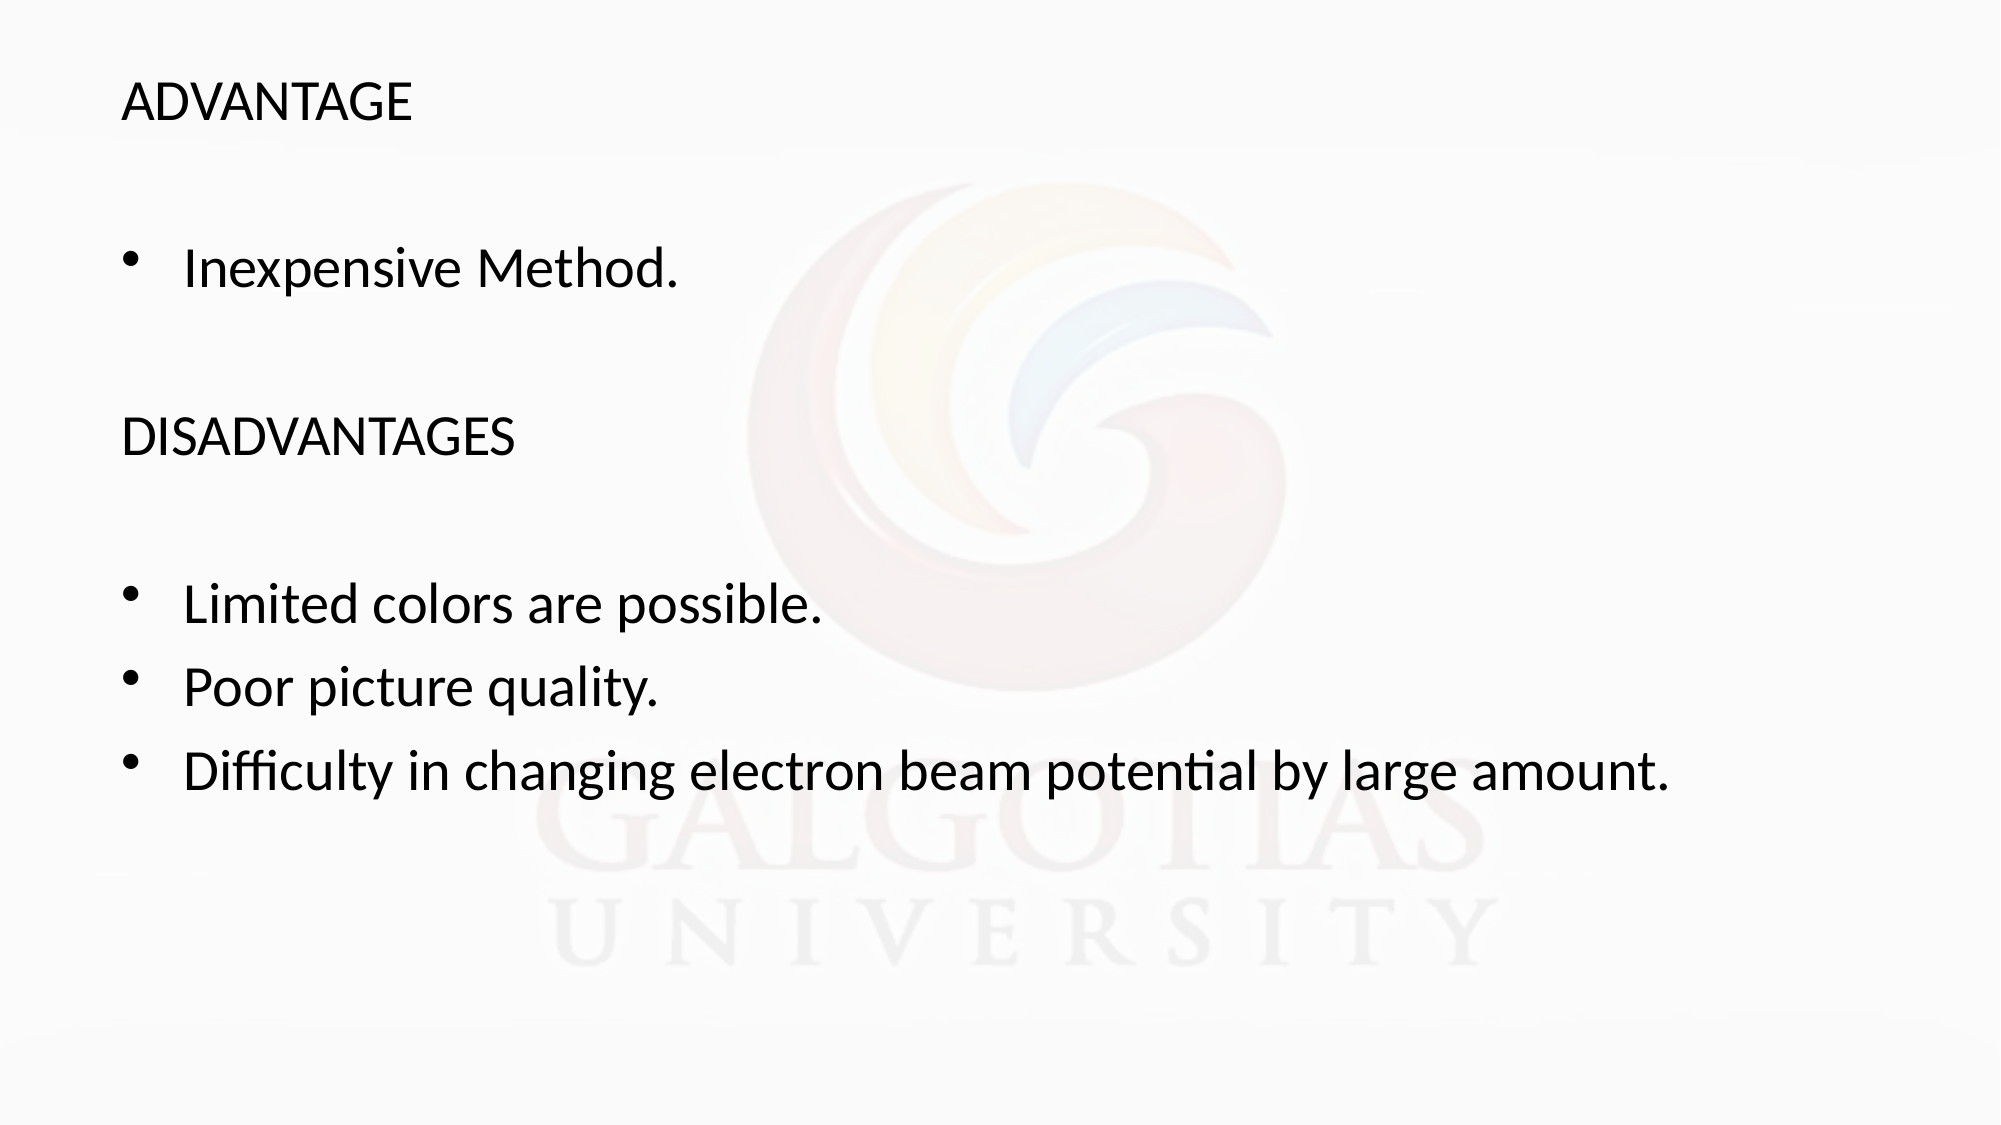

ADVANTAGE

Inexpensive Method.

DISADVANTAGES

Limited colors are possible.
Poor picture quality.
Difficulty in changing electron beam potential by large amount.